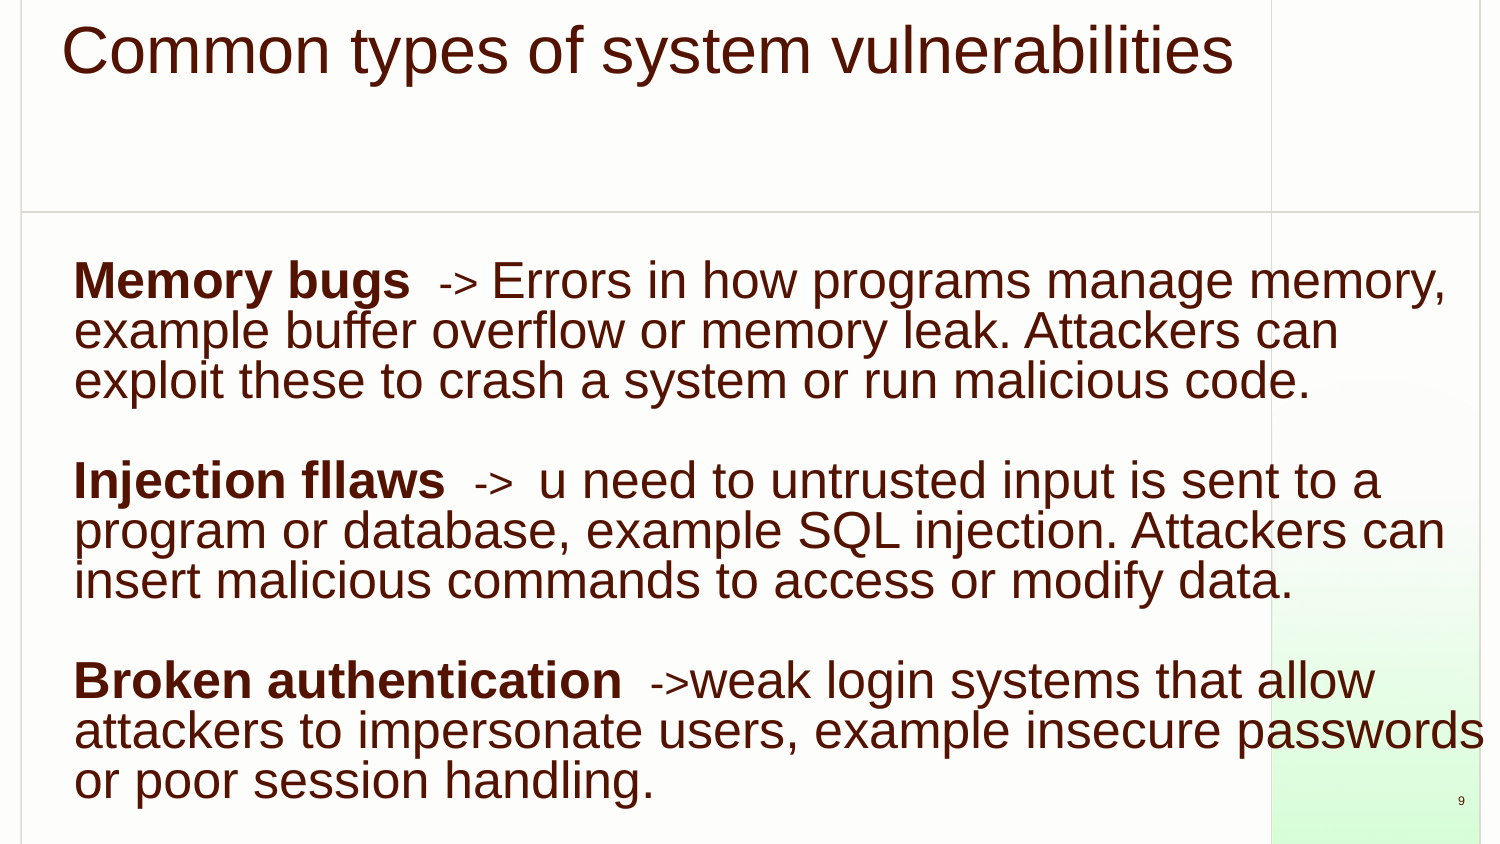

# Common types of system vulnerabilities
Memory bugs  -> Errors in how programs manage memory, example buffer overflow or memory leak. Attackers can exploit these to crash a system or run malicious code.

Injection fllaws  ->  u need to untrusted input is sent to a program or database, example SQL injection. Attackers can insert malicious commands to access or modify data.

Broken authentication  ->weak login systems that allow attackers to impersonate users, example insecure passwords or poor session handling.
9